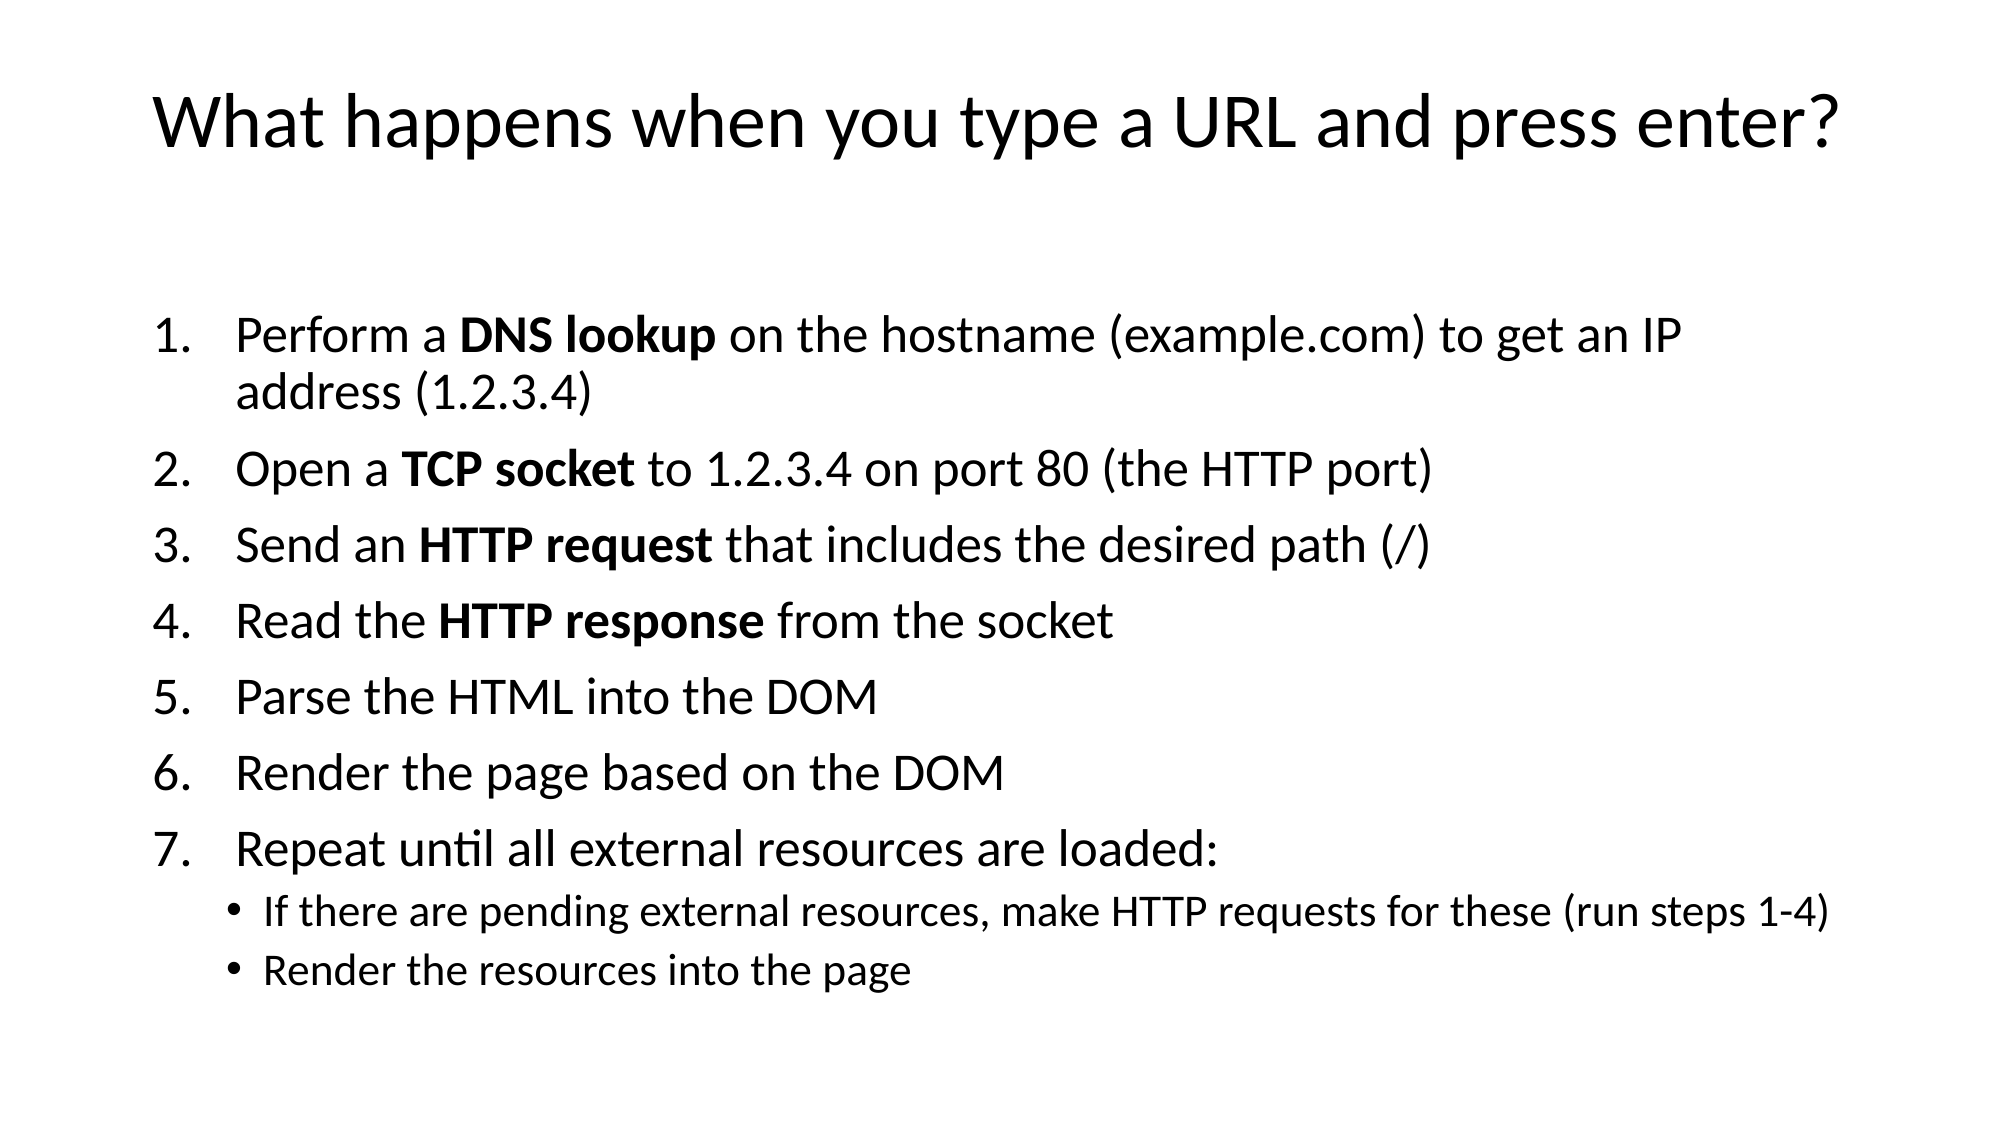

# What happens when you type a URL and press enter?
Perform a DNS lookup on the hostname (example.com) to get an IP address (1.2.3.4)
Open a TCP socket to 1.2.3.4 on port 80 (the HTTP port)
Send an HTTP request that includes the desired path (/)
Read the HTTP response from the socket
Parse the HTML into the DOM
Render the page based on the DOM
Repeat until all external resources are loaded:
If there are pending external resources, make HTTP requests for these (run steps 1-4)
Render the resources into the page